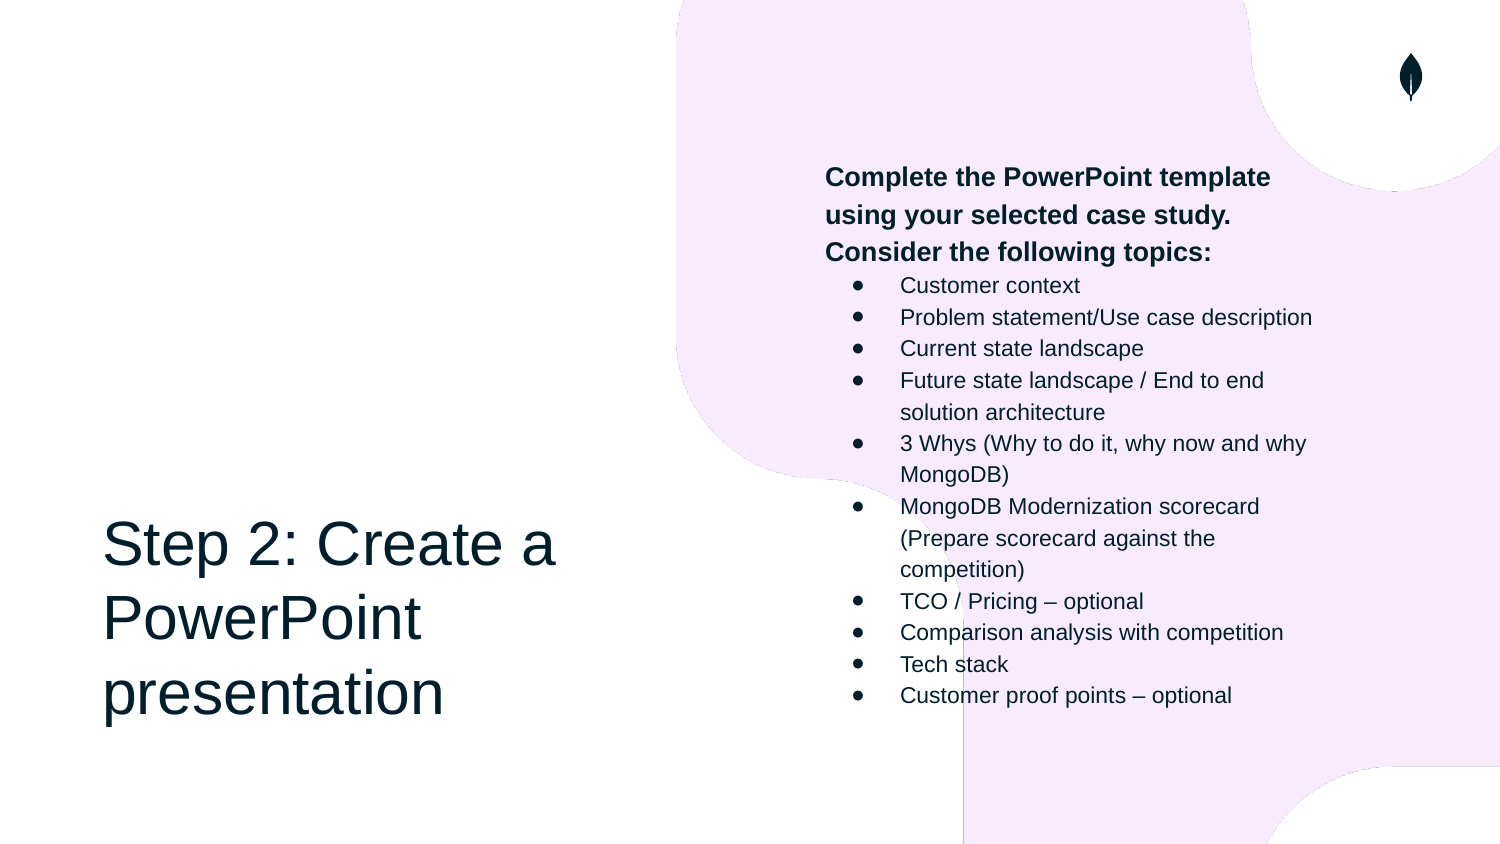

# Step 2: Create a PowerPoint presentation
Complete the PowerPoint template using your selected case study. Consider the following topics:
Customer context
Problem statement/Use case description
Current state landscape
Future state landscape / End to end solution architecture
3 Whys (Why to do it, why now and why MongoDB)
MongoDB Modernization scorecard (Prepare scorecard against the competition)
TCO / Pricing – optional
Comparison analysis with competition
Tech stack
Customer proof points – optional